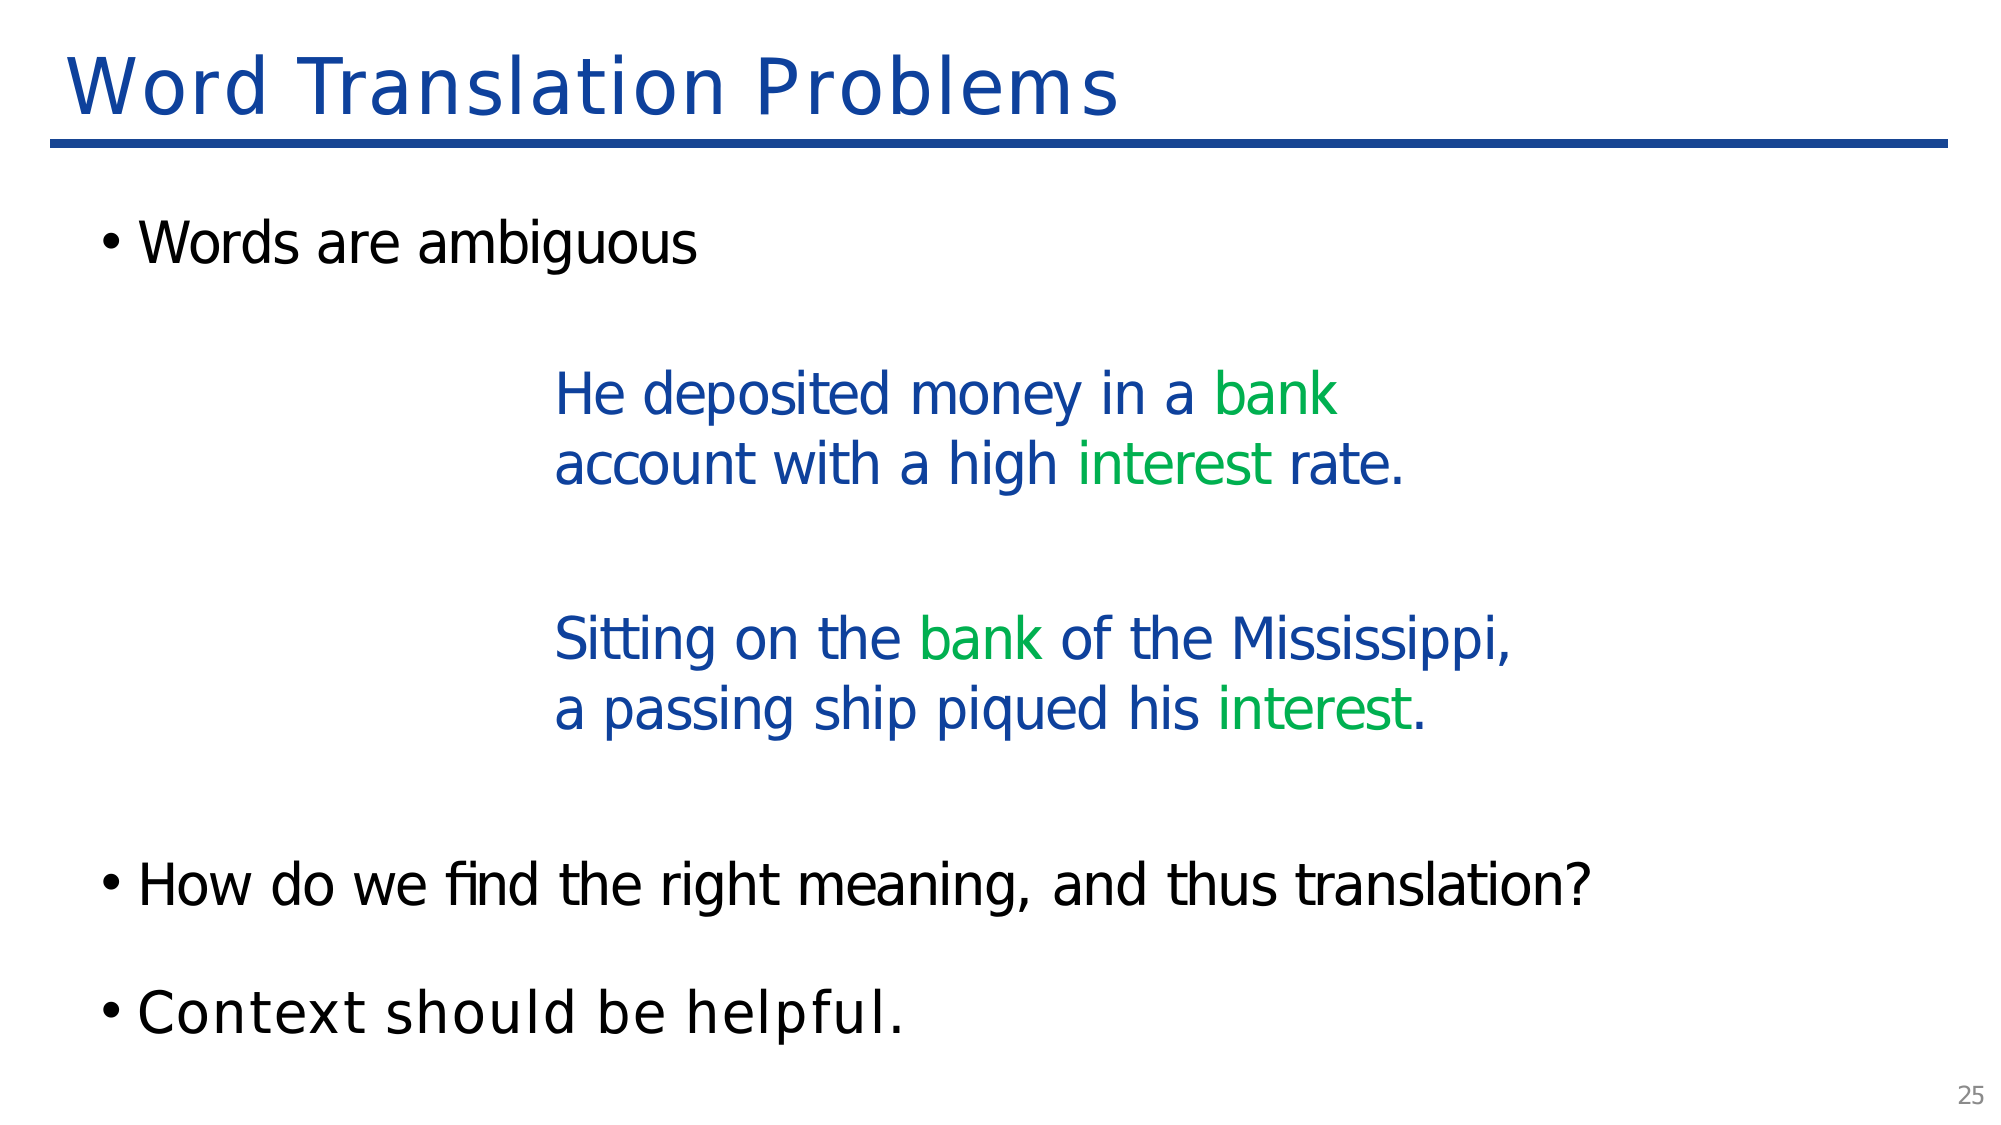

# Word Translation Problems
Words are ambiguous

How do we find the right meaning, and thus translation?
Context should be helpful.
He deposited money in a bank account with a high interest rate.
Sitting on the bank of the Mississippi, a passing ship piqued his interest.
25